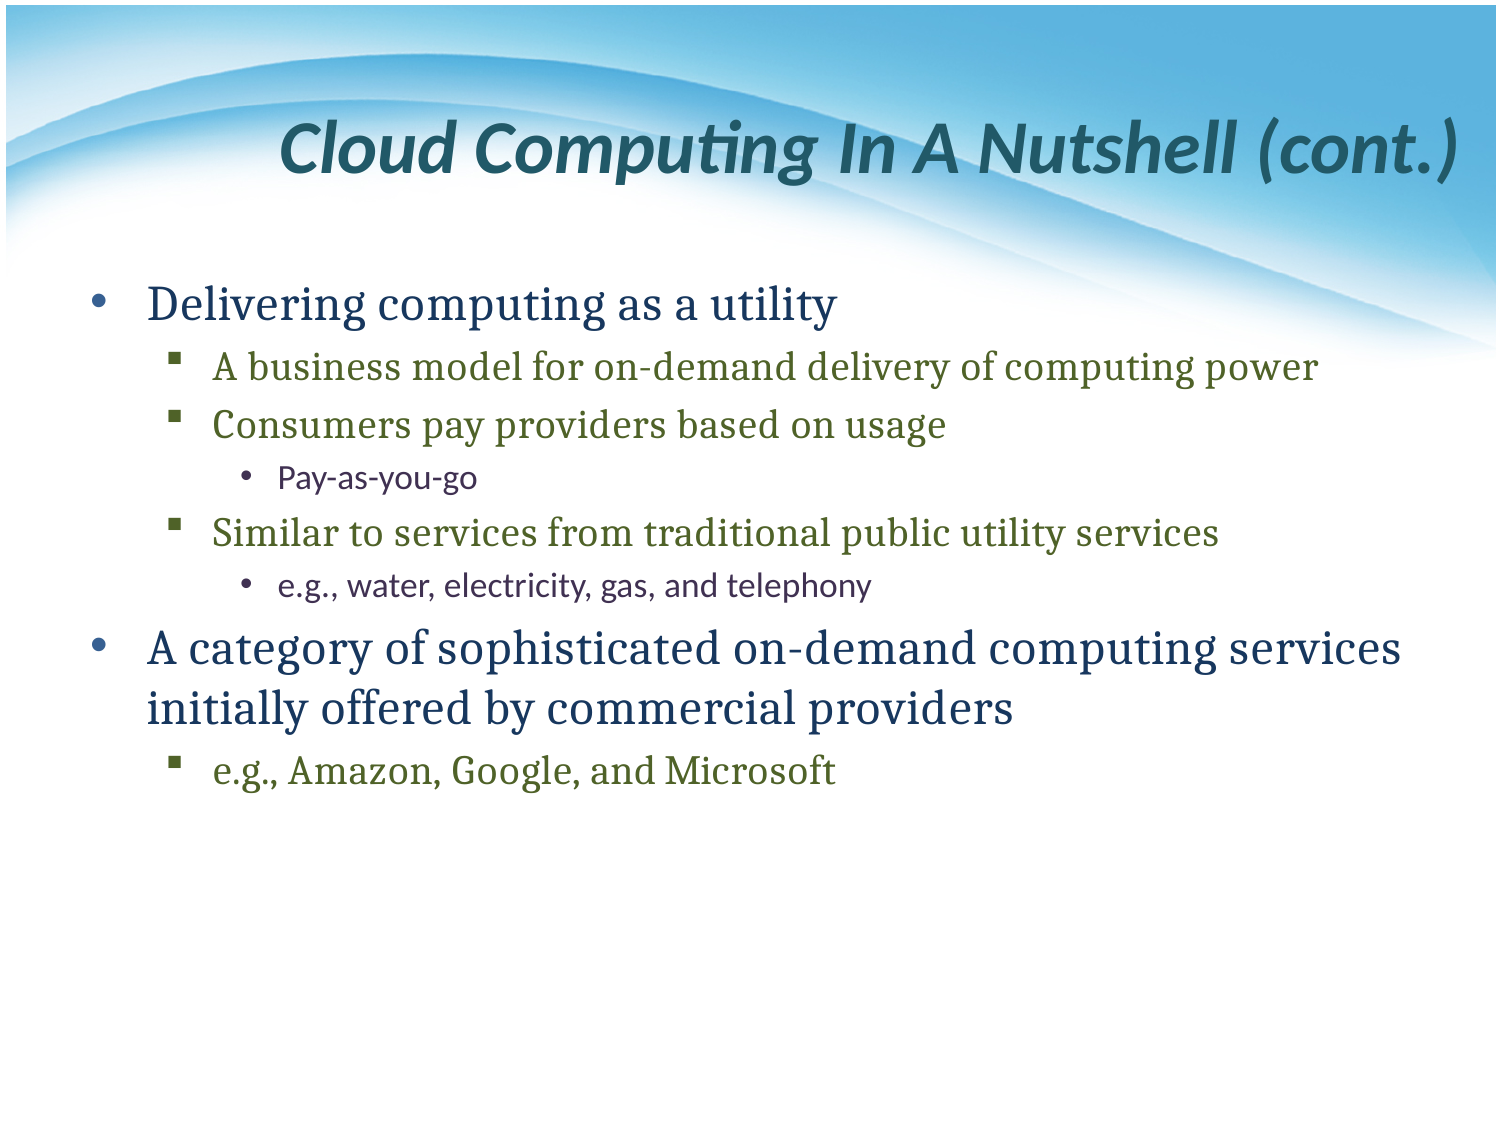

# Cloud Computing In A Nutshell (cont.)
Delivering computing as a utility
A business model for on-demand delivery of computing power
Consumers pay providers based on usage
Pay-as-you-go
Similar to services from traditional public utility services
e.g., water, electricity, gas, and telephony
A category of sophisticated on-demand computing services initially offered by commercial providers
e.g., Amazon, Google, and Microsoft